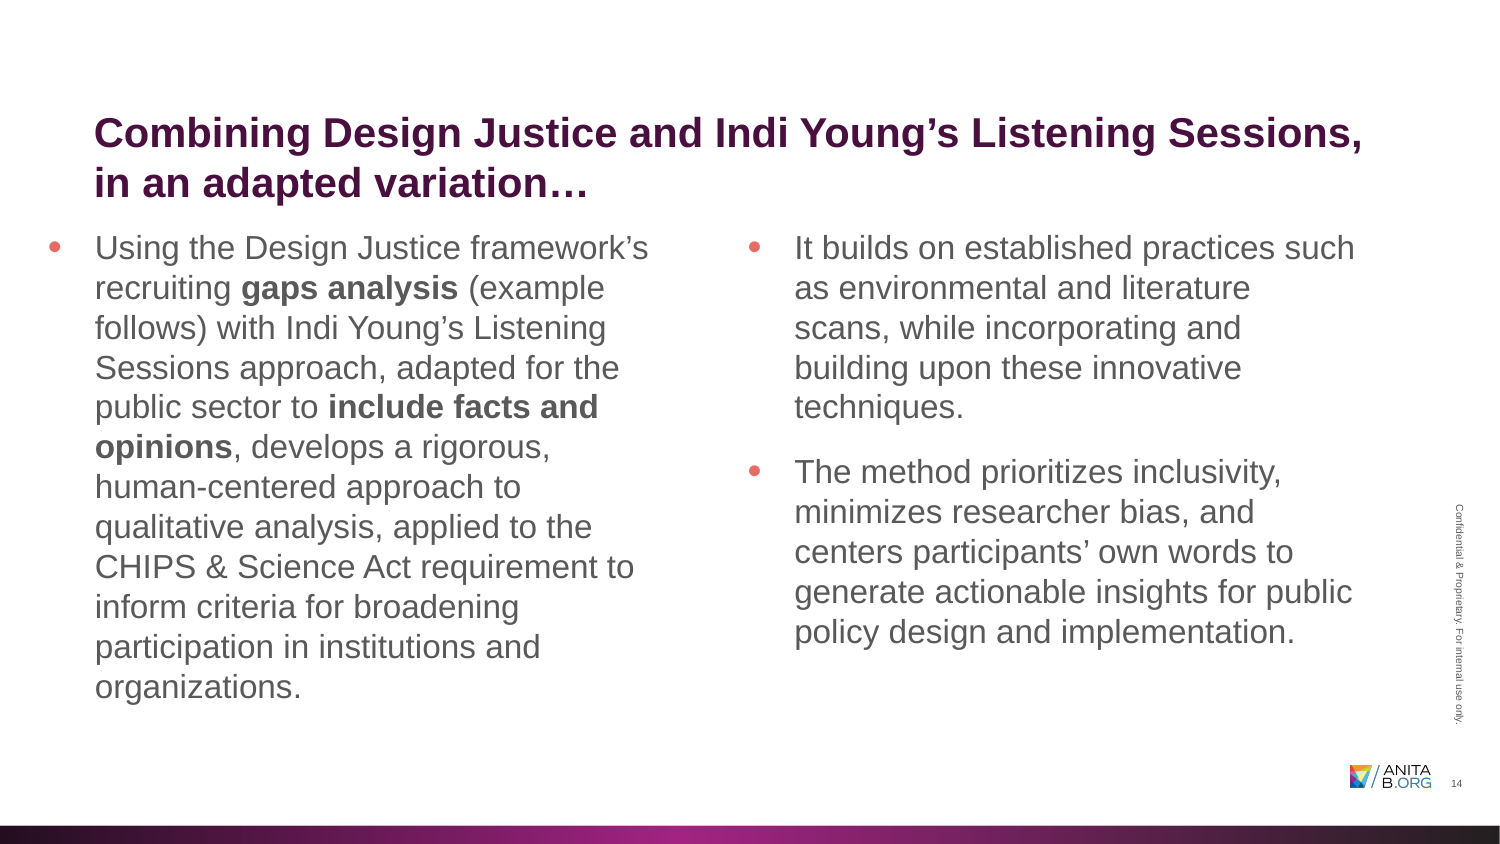

Combining Design Justice and Indi Young’s Listening Sessions, in an adapted variation…
Using the Design Justice framework’s recruiting gaps analysis (example follows) with Indi Young’s Listening Sessions approach, adapted for the public sector to include facts and opinions, develops a rigorous, human-centered approach to qualitative analysis, applied to the CHIPS & Science Act requirement to inform criteria for broadening participation in institutions and organizations.
It builds on established practices such as environmental and literature scans, while incorporating and building upon these innovative techniques.
The method prioritizes inclusivity, minimizes researcher bias, and centers participants’ own words to generate actionable insights for public policy design and implementation.
14